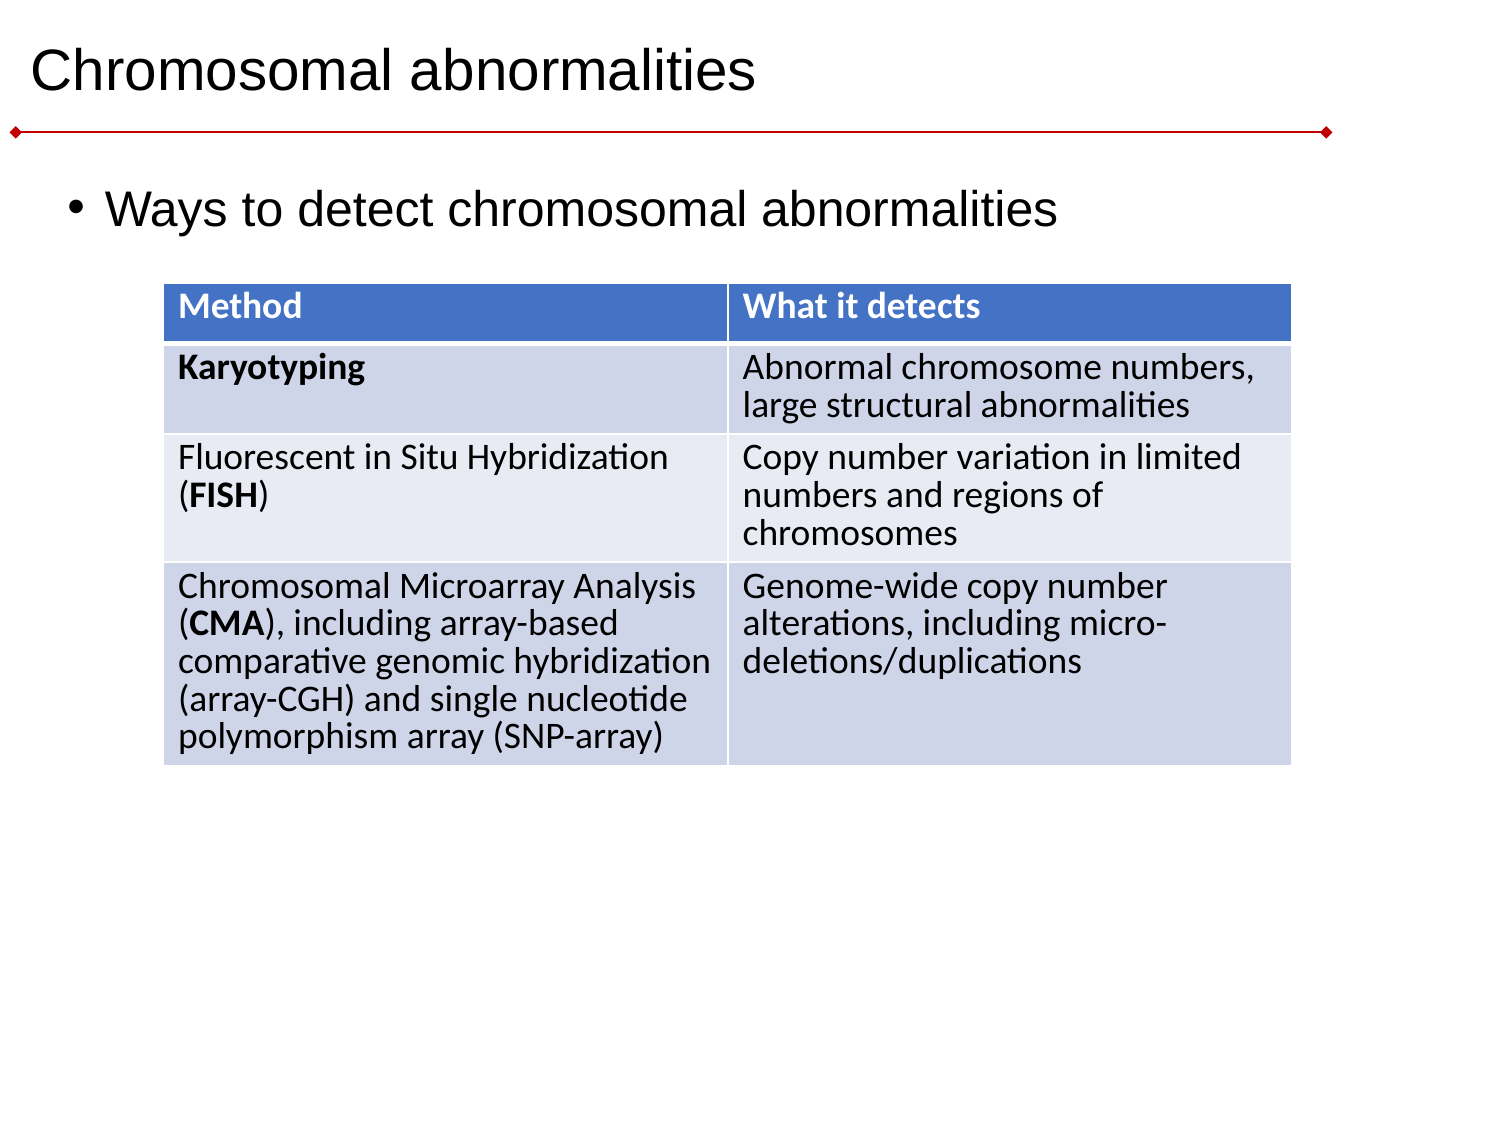

# Chromosomal abnormalities
Ways to detect chromosomal abnormalities

| Method | What it detects |
| --- | --- |
| Karyotyping | Abnormal chromosome numbers, large structural abnormalities |
| Fluorescent in Situ Hybridization (FISH) | Copy number variation in limited numbers and regions of chromosomes |
| Chromosomal Microarray Analysis (CMA), including array-based comparative genomic hybridization (array-CGH) and single nucleotide polymorphism array (SNP-array) | Genome-wide copy number alterations, including micro-deletions/duplications |